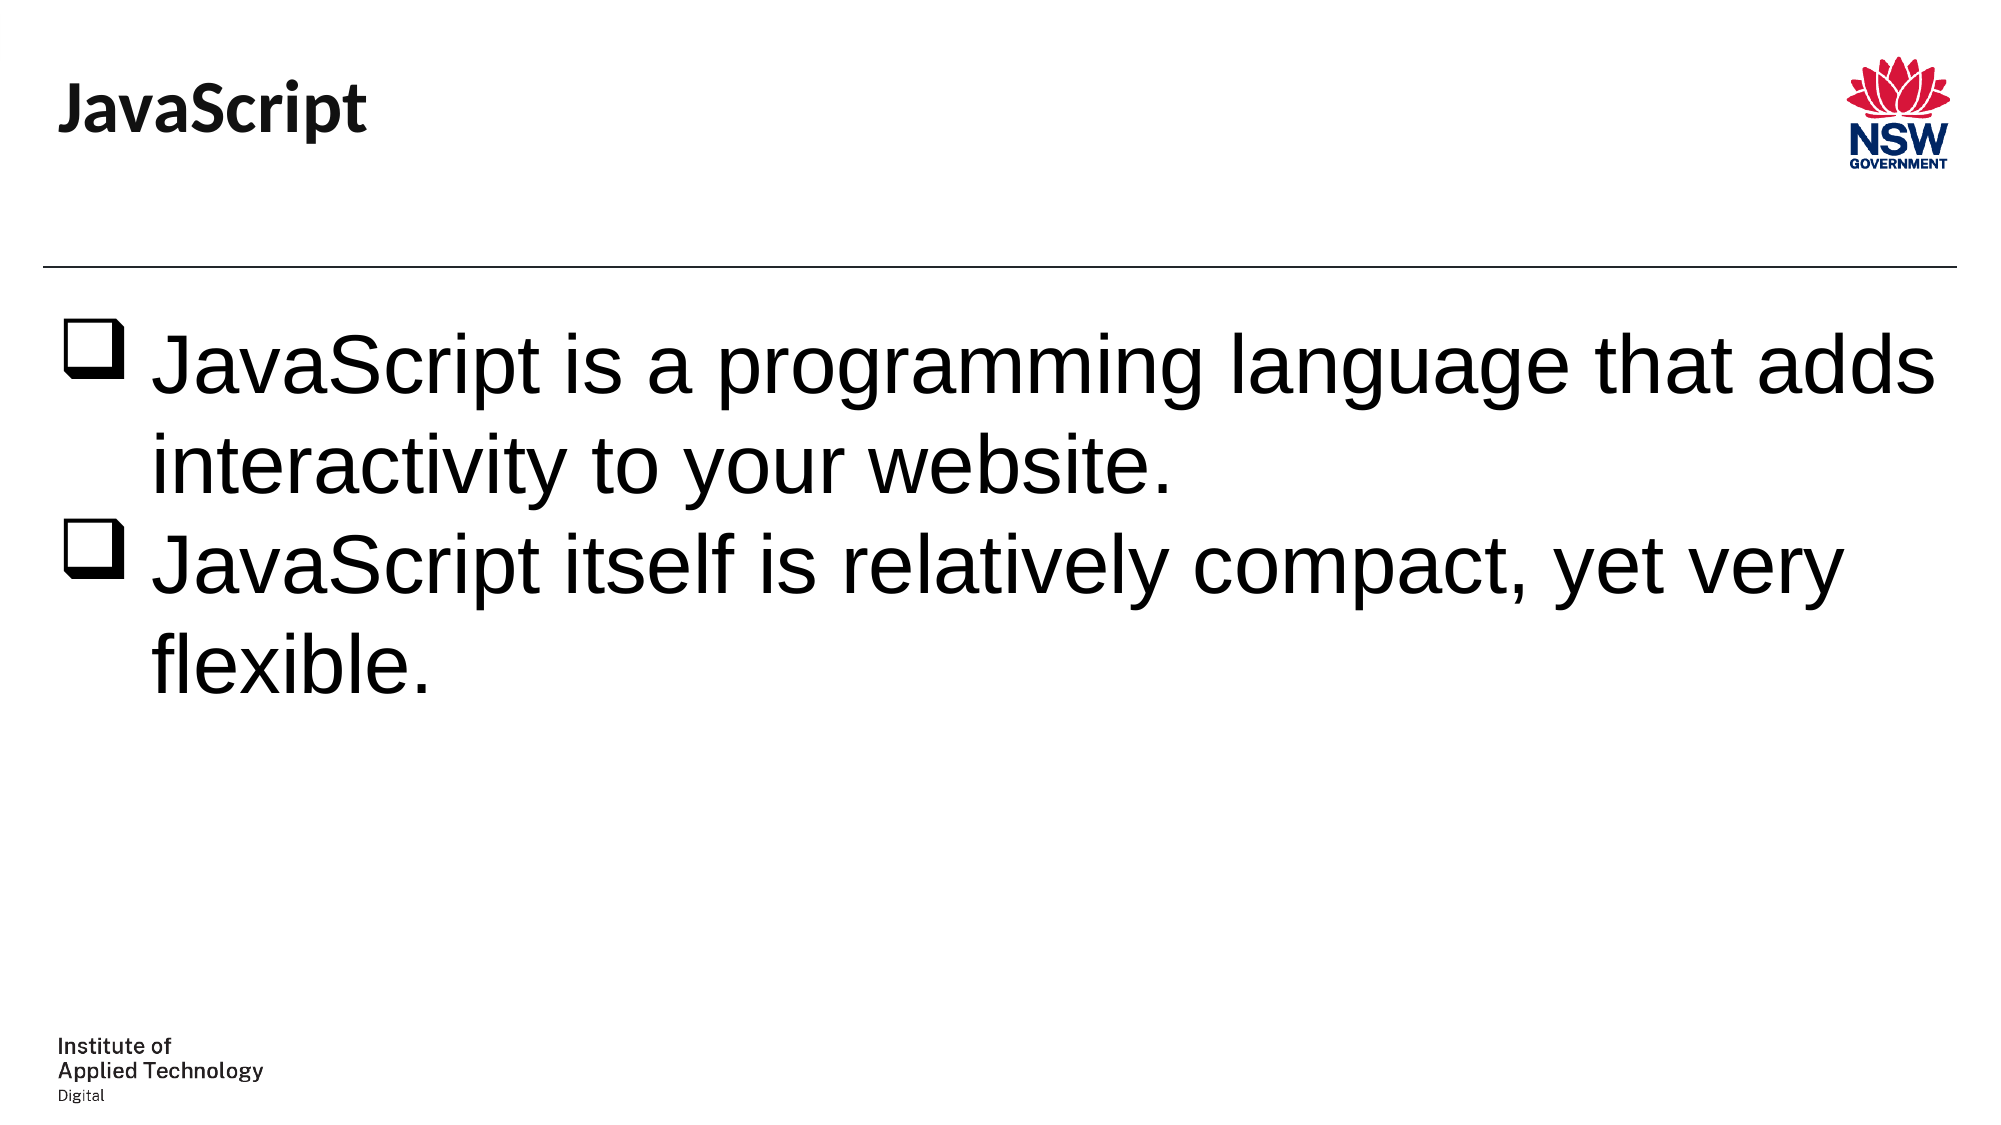

# JavaScript

JavaScript is a programming language that adds interactivity to your website.
JavaScript itself is relatively compact, yet very flexible.